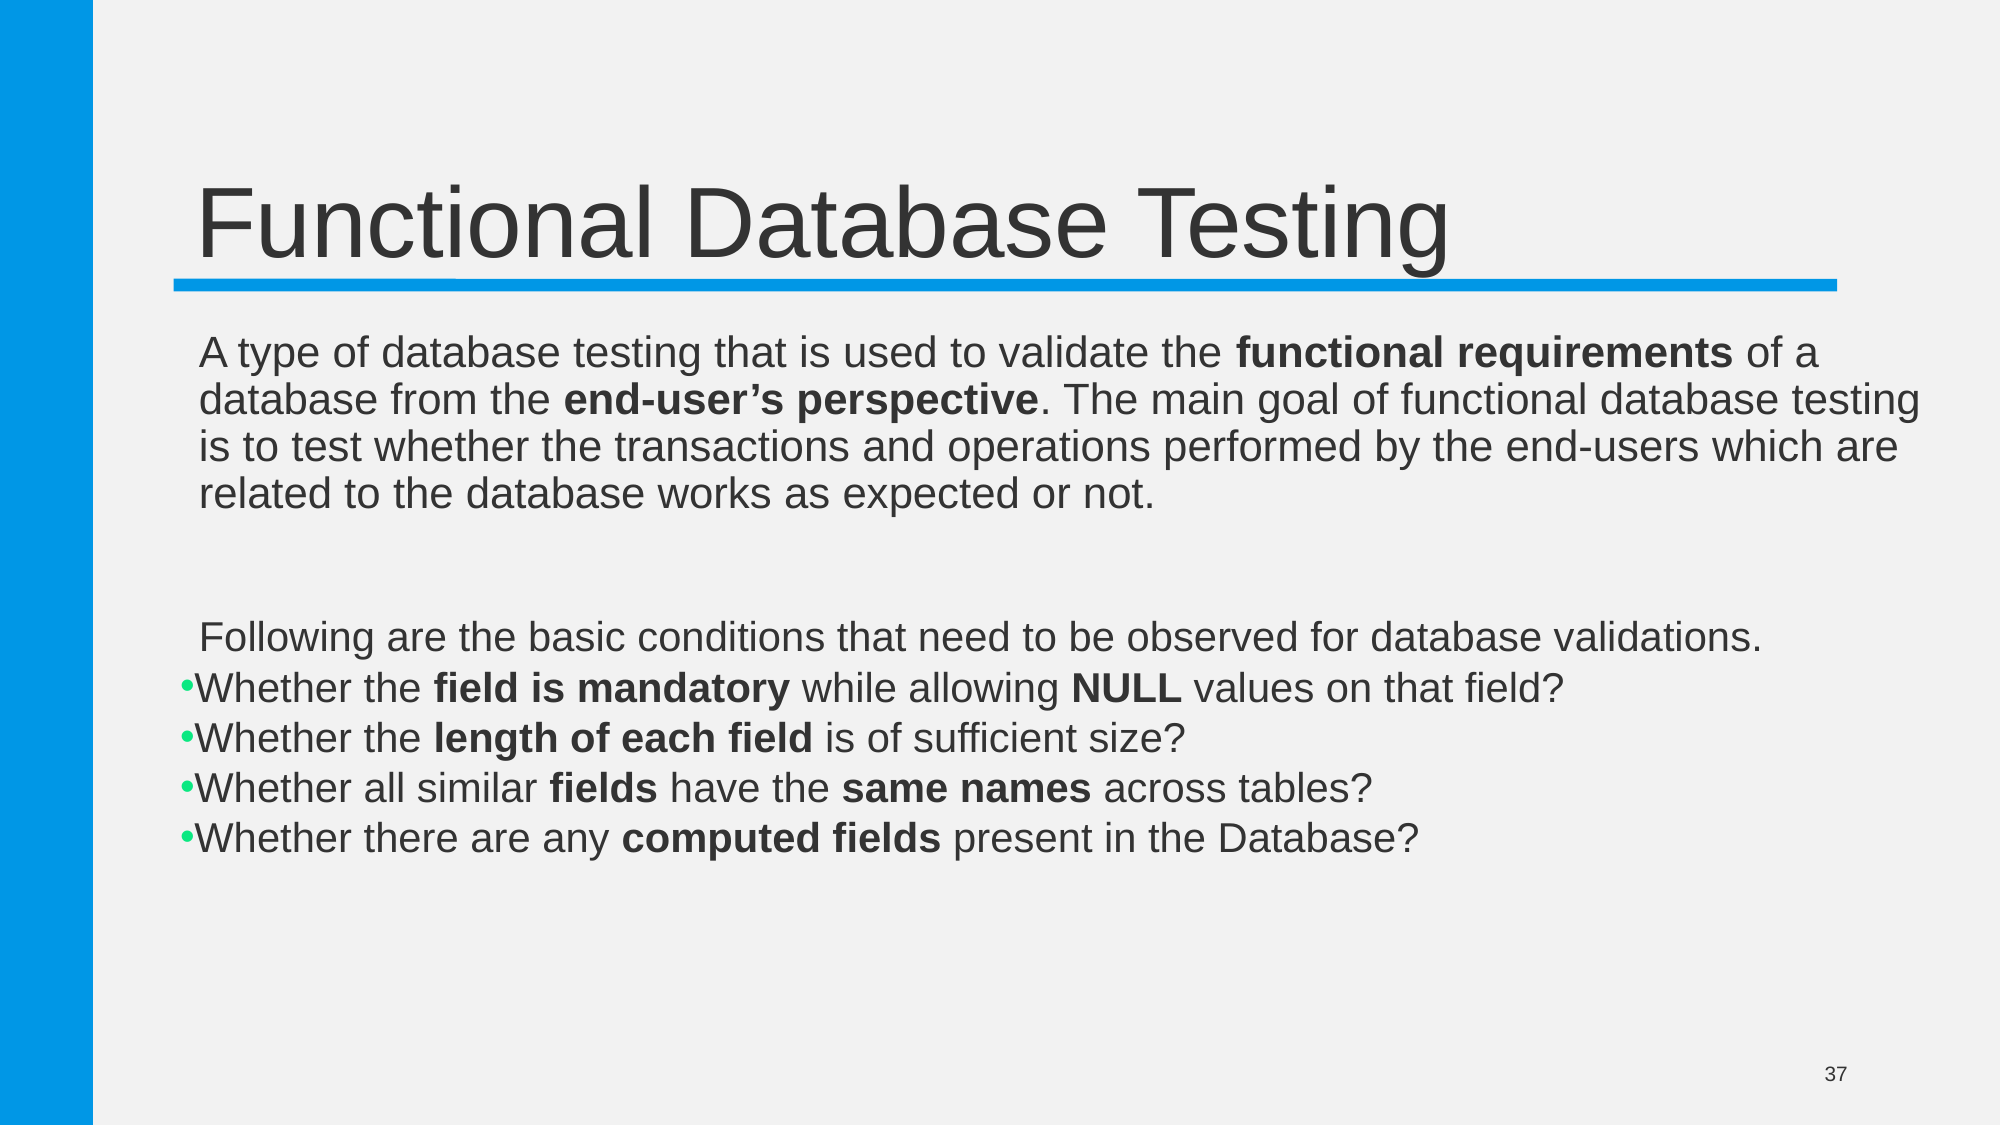

# Functional Database Testing
A type of database testing that is used to validate the functional requirements of a database from the end-user’s perspective. The main goal of functional database testing is to test whether the transactions and operations performed by the end-users which are related to the database works as expected or not.

Following are the basic conditions that need to be observed for database validations.
Whether the field is mandatory while allowing NULL values on that field?
Whether the length of each field is of sufficient size?
Whether all similar fields have the same names across tables?
Whether there are any computed fields present in the Database?

37